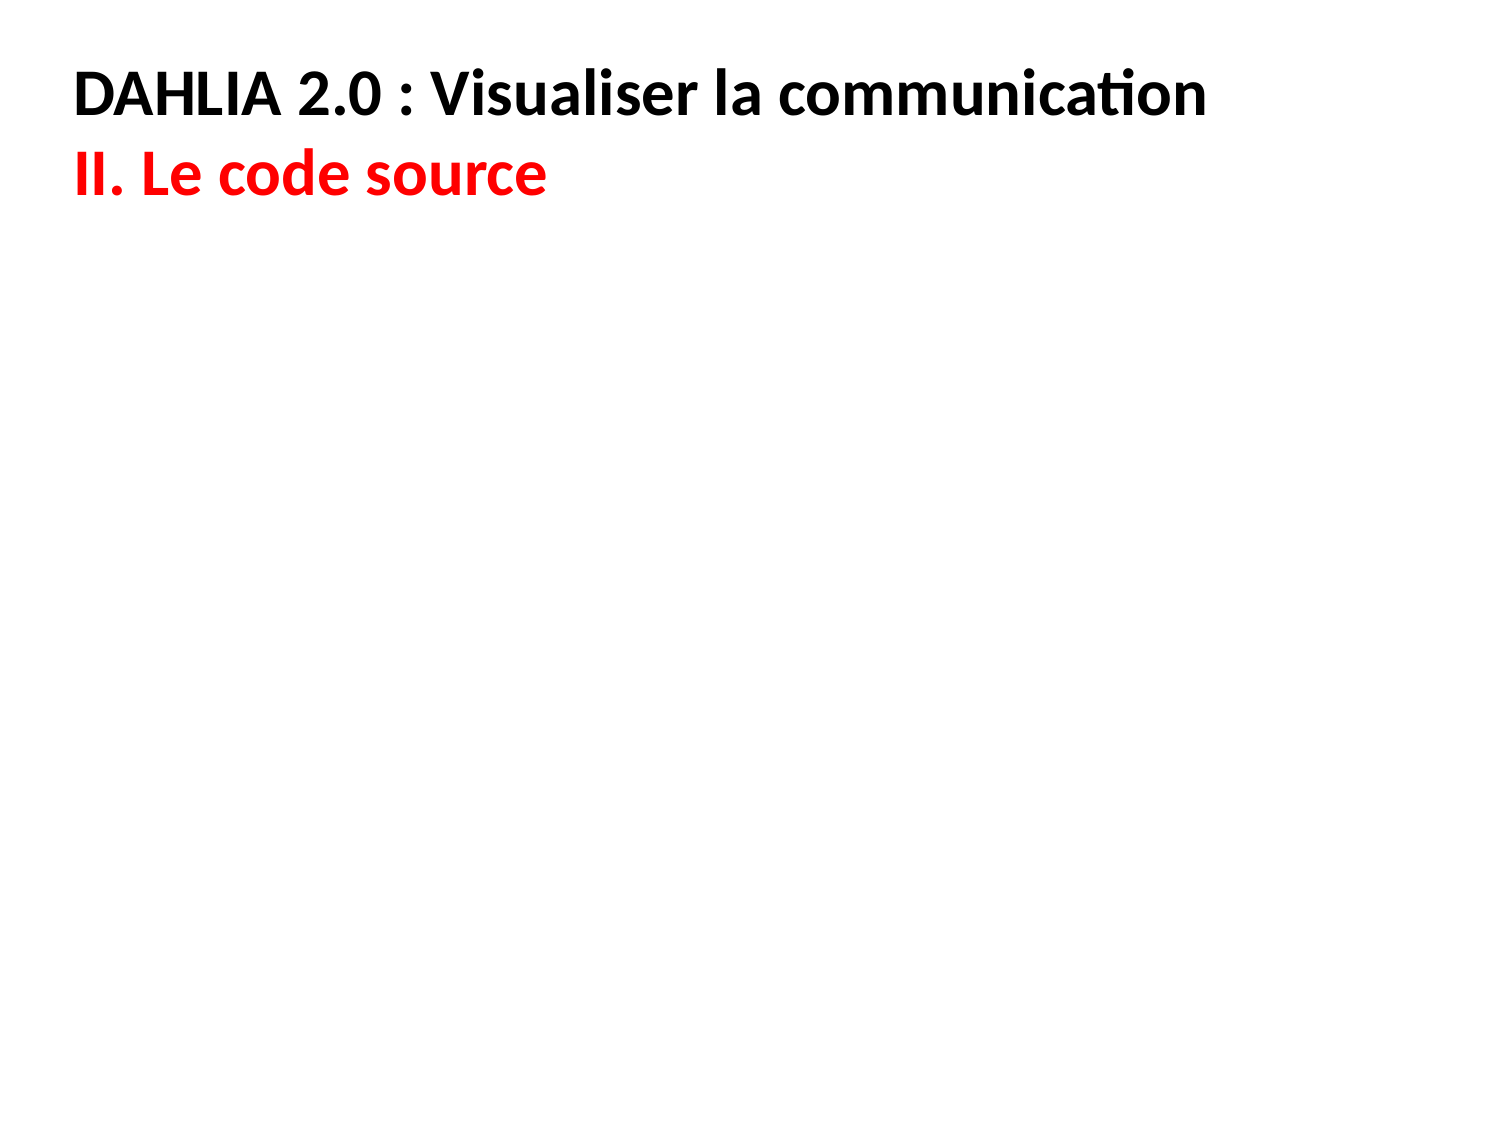

DAHLIA 2.0 : Visualiser la communication
II. Le code source